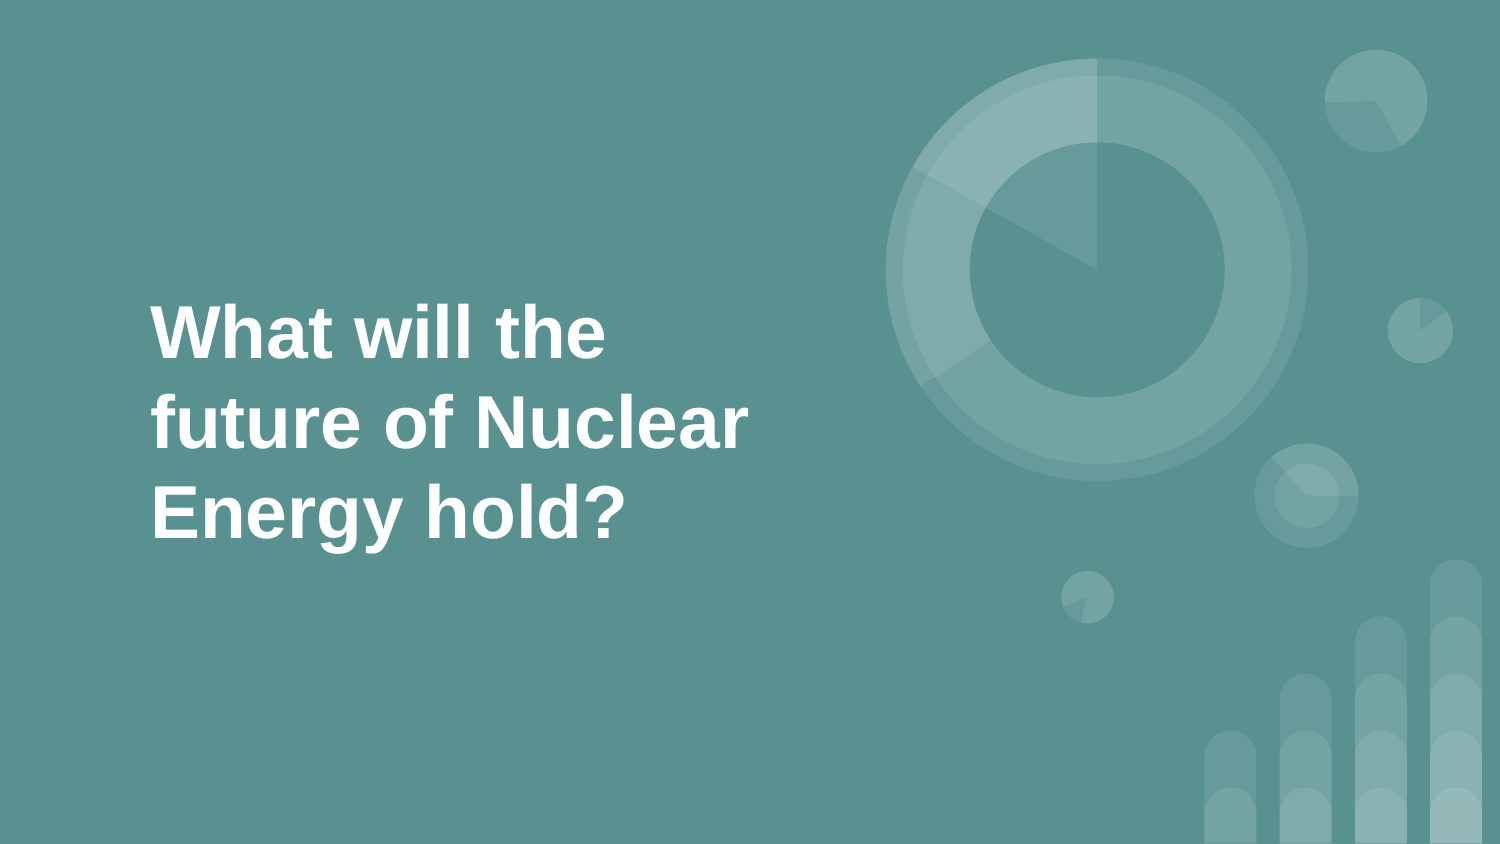

# What will the future of Nuclear Energy hold?